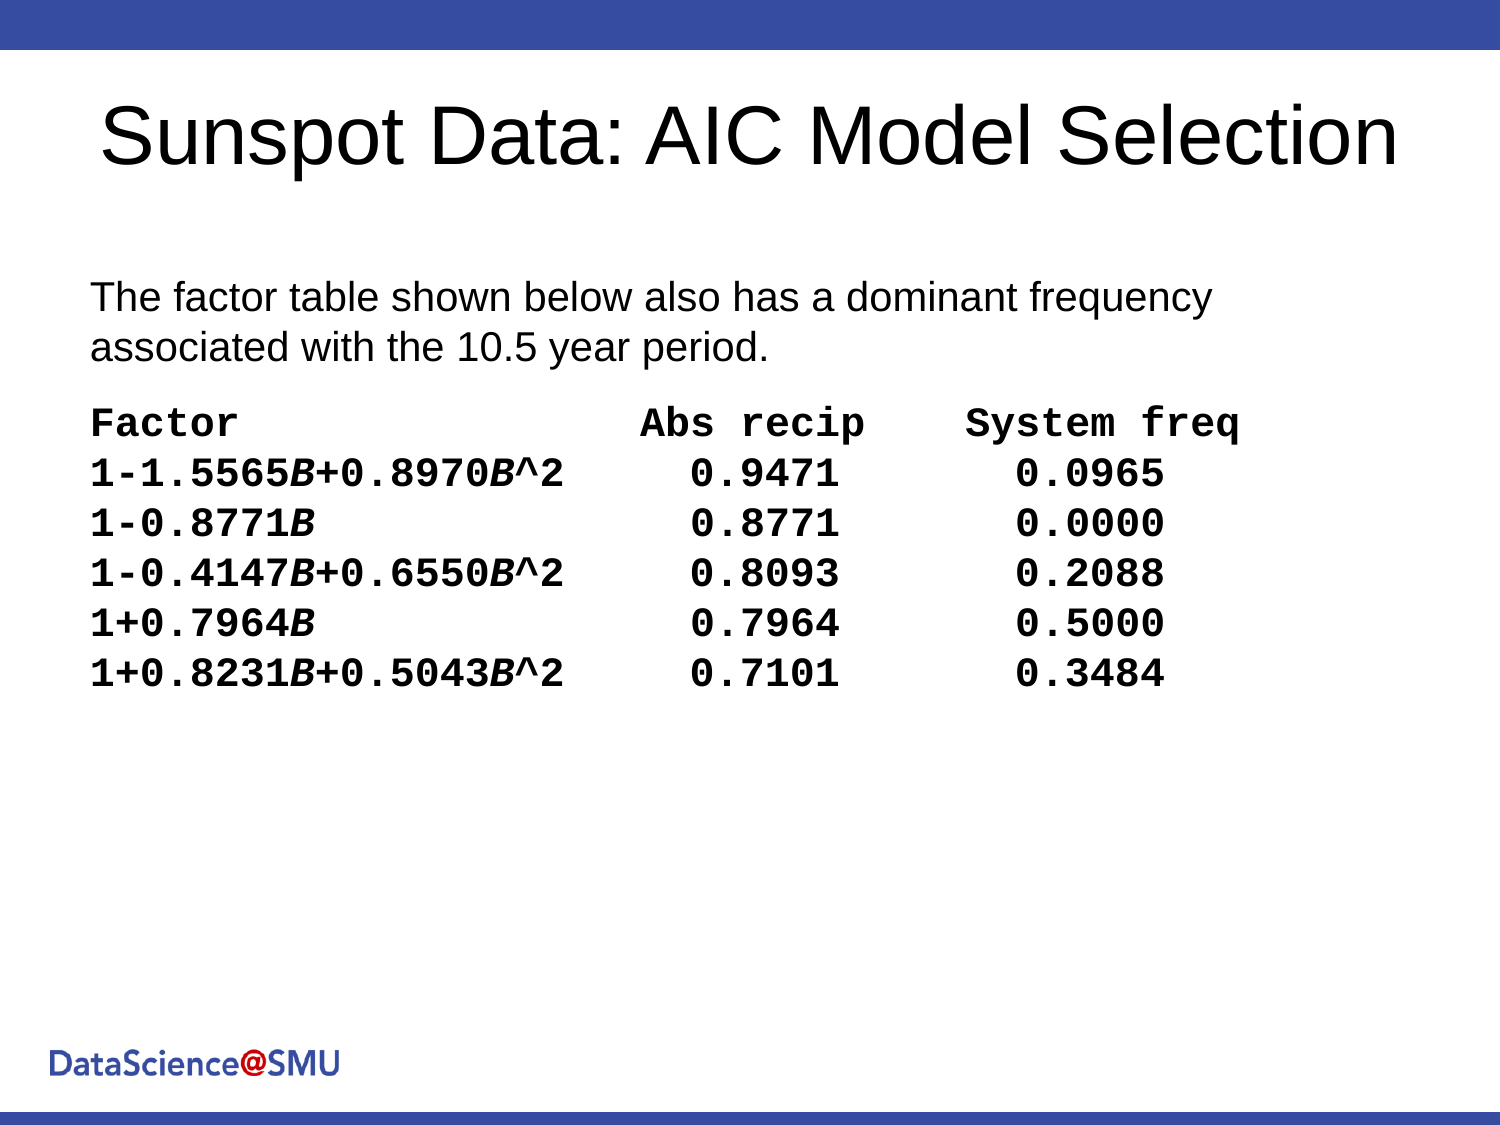

# Sunspot Data: AIC Model Selection
The factor table shown below also has a dominant frequency associated with the 10.5 year period.
Factor                Abs recip    System freq
1-1.5565B+0.8970B^2     0.9471       0.0965
1-0.8771B               0.8771       0.0000
1-0.4147B+0.6550B^2     0.8093       0.2088
1+0.7964B               0.7964       0.5000
1+0.8231B+0.5043B^2     0.7101       0.3484